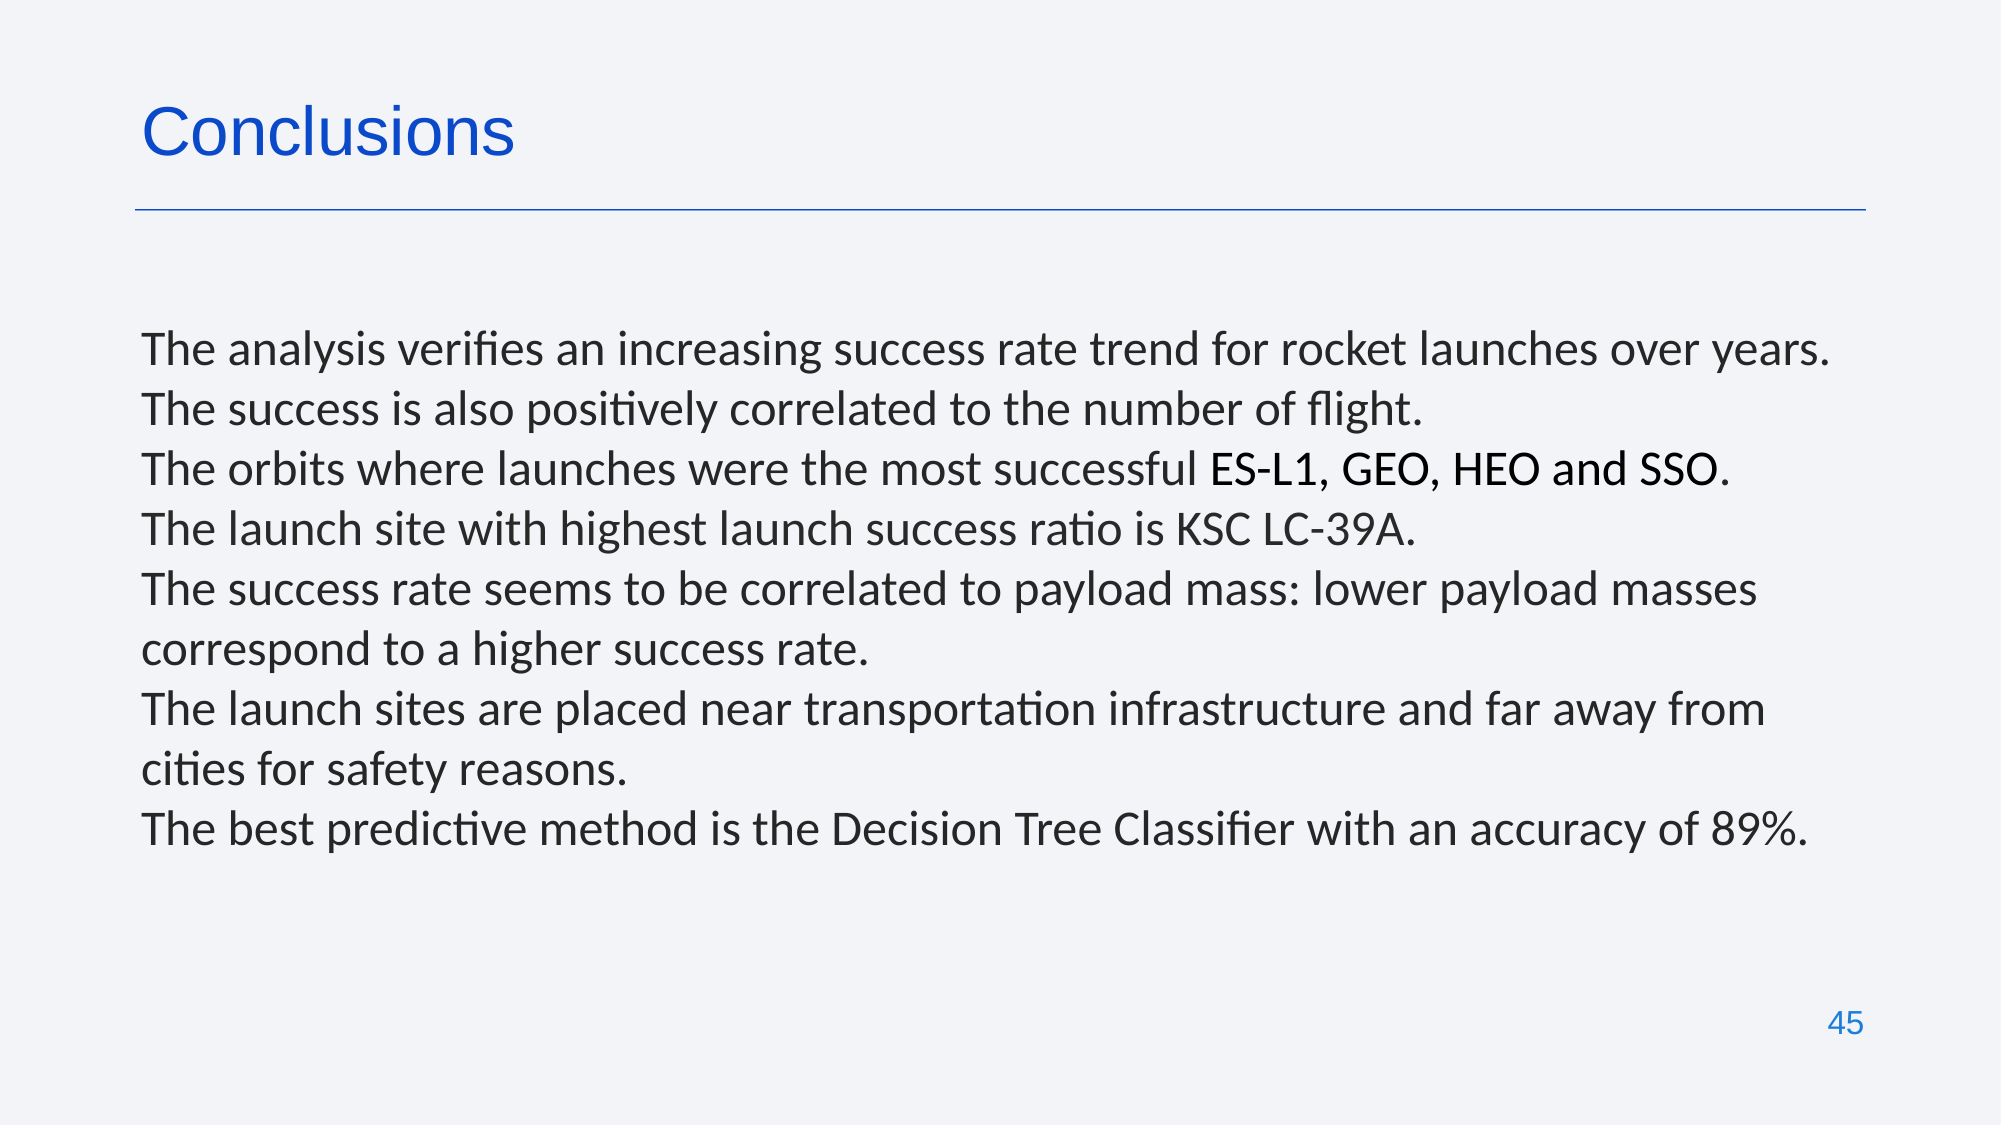

Conclusions
The analysis verifies an increasing success rate trend for rocket launches over years. The success is also positively correlated to the number of flight.
The orbits where launches were the most successful ES-L1, GEO, HEO and SSO.
The launch site with highest launch success ratio is KSC LC-39A.
The success rate seems to be correlated to payload mass: lower payload masses correspond to a higher success rate.
The launch sites are placed near transportation infrastructure and far away from cities for safety reasons.
The best predictive method is the Decision Tree Classifier with an accuracy of 89%.
45